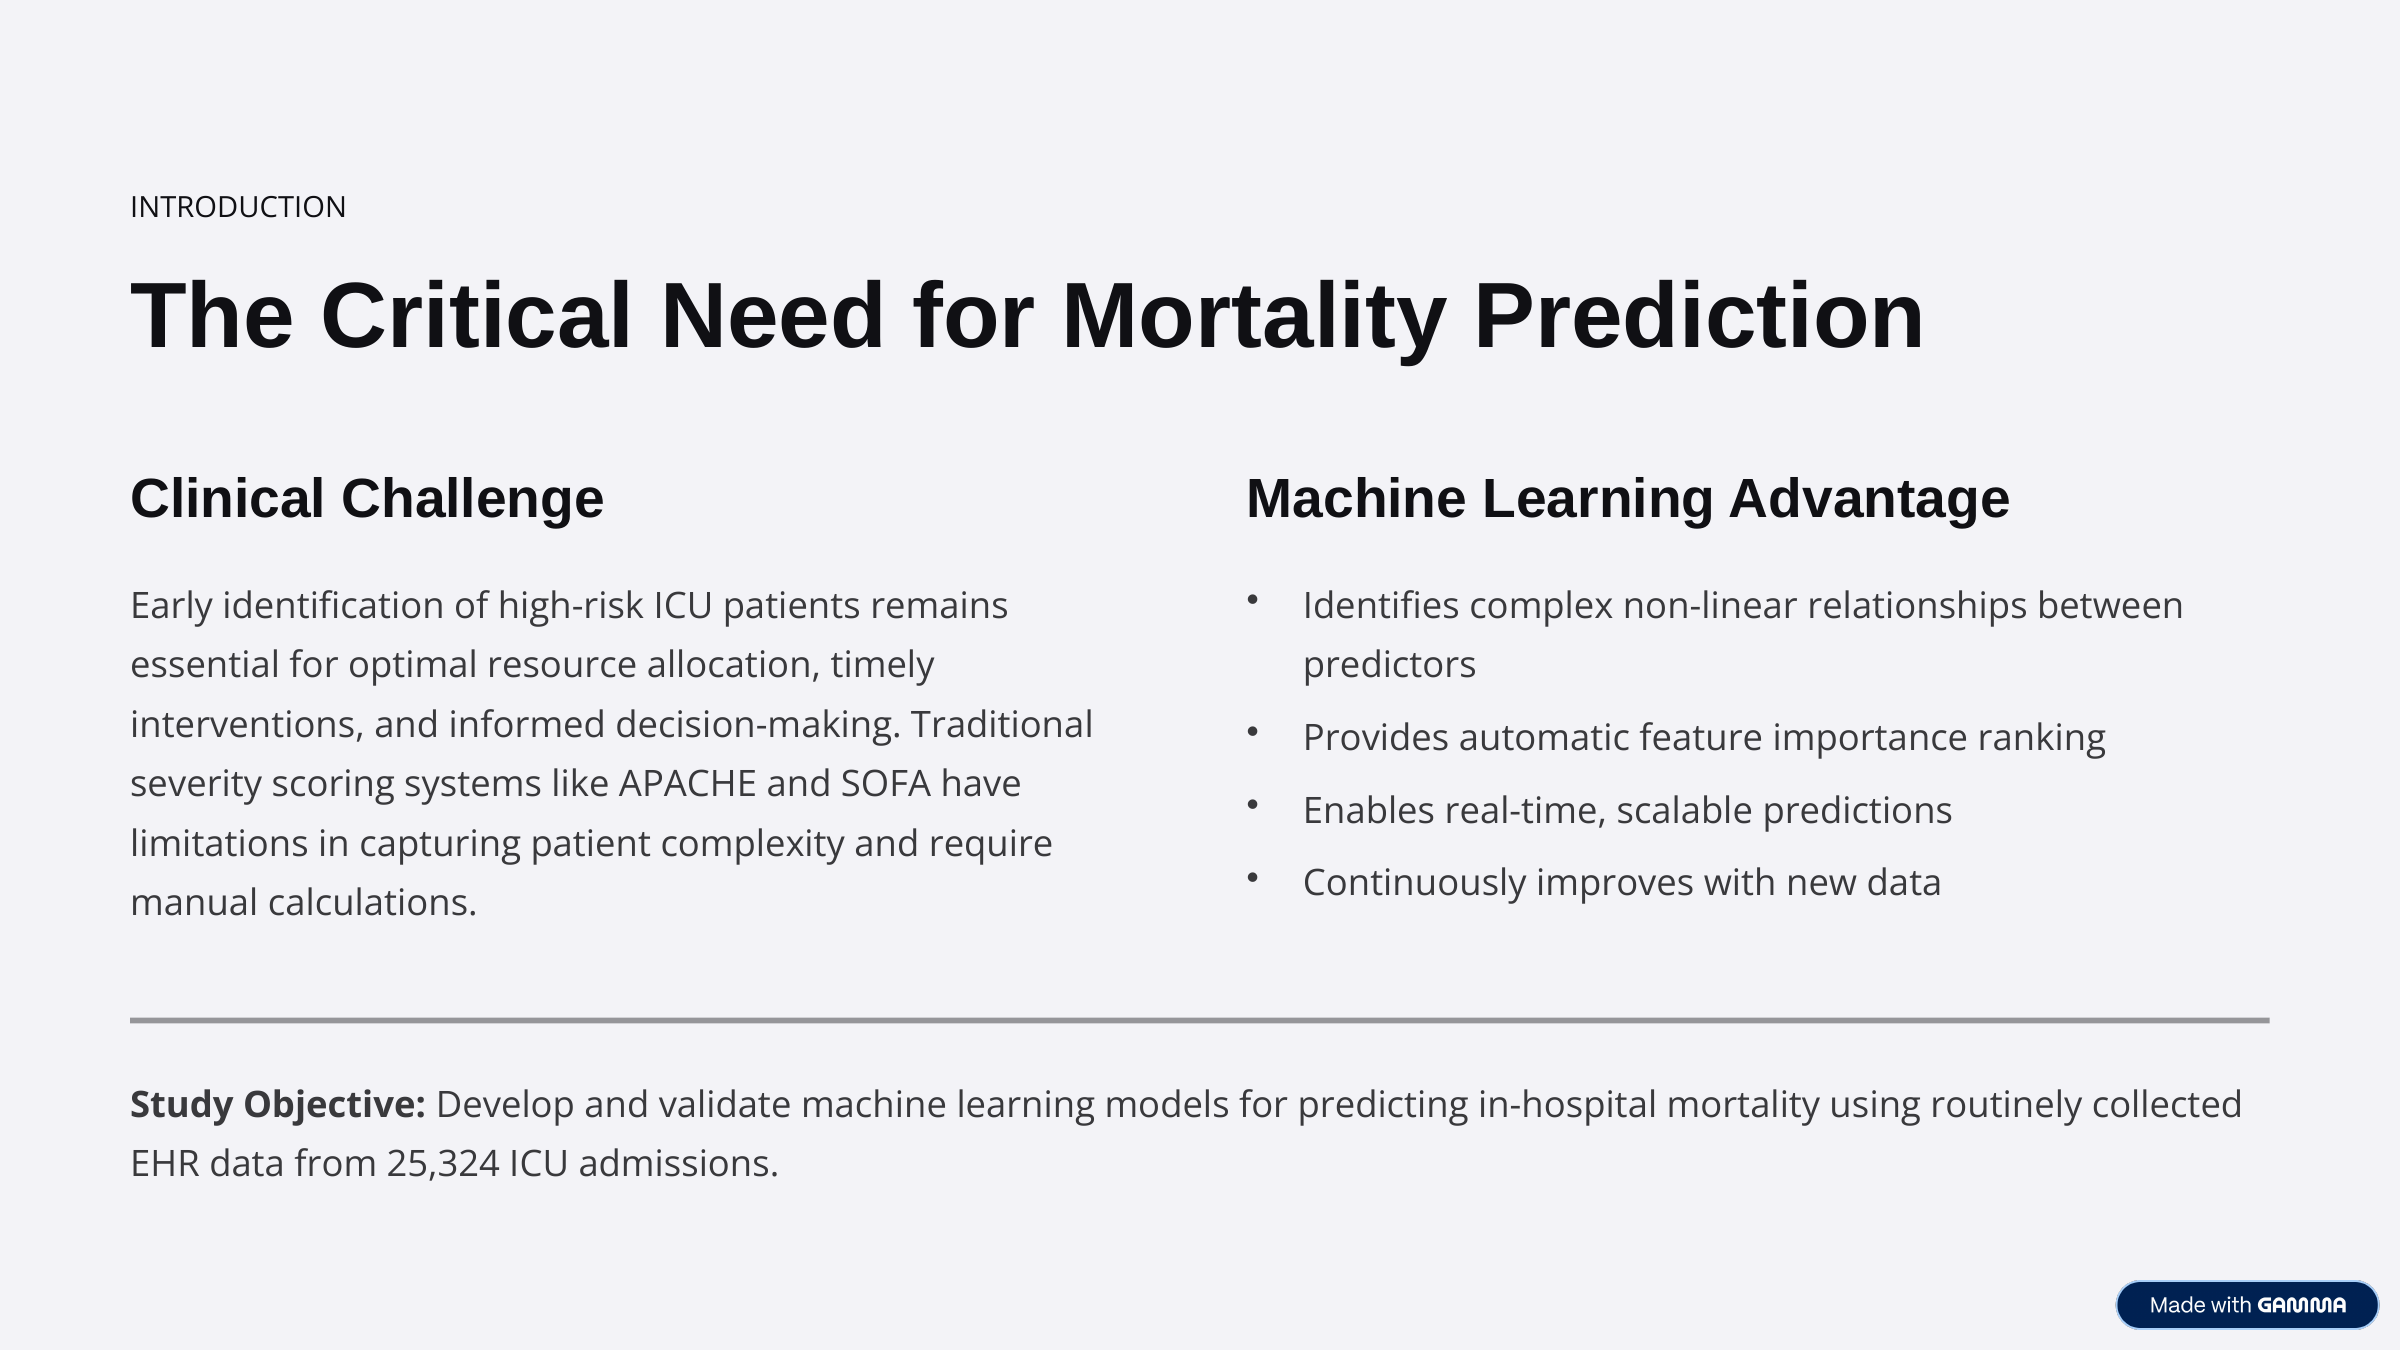

INTRODUCTION
The Critical Need for Mortality Prediction
Clinical Challenge
Machine Learning Advantage
Early identification of high-risk ICU patients remains essential for optimal resource allocation, timely interventions, and informed decision-making. Traditional severity scoring systems like APACHE and SOFA have limitations in capturing patient complexity and require manual calculations.
Identifies complex non-linear relationships between predictors
Provides automatic feature importance ranking
Enables real-time, scalable predictions
Continuously improves with new data

Study Objective: Develop and validate machine learning models for predicting in-hospital mortality using routinely collected EHR data from 25,324 ICU admissions.